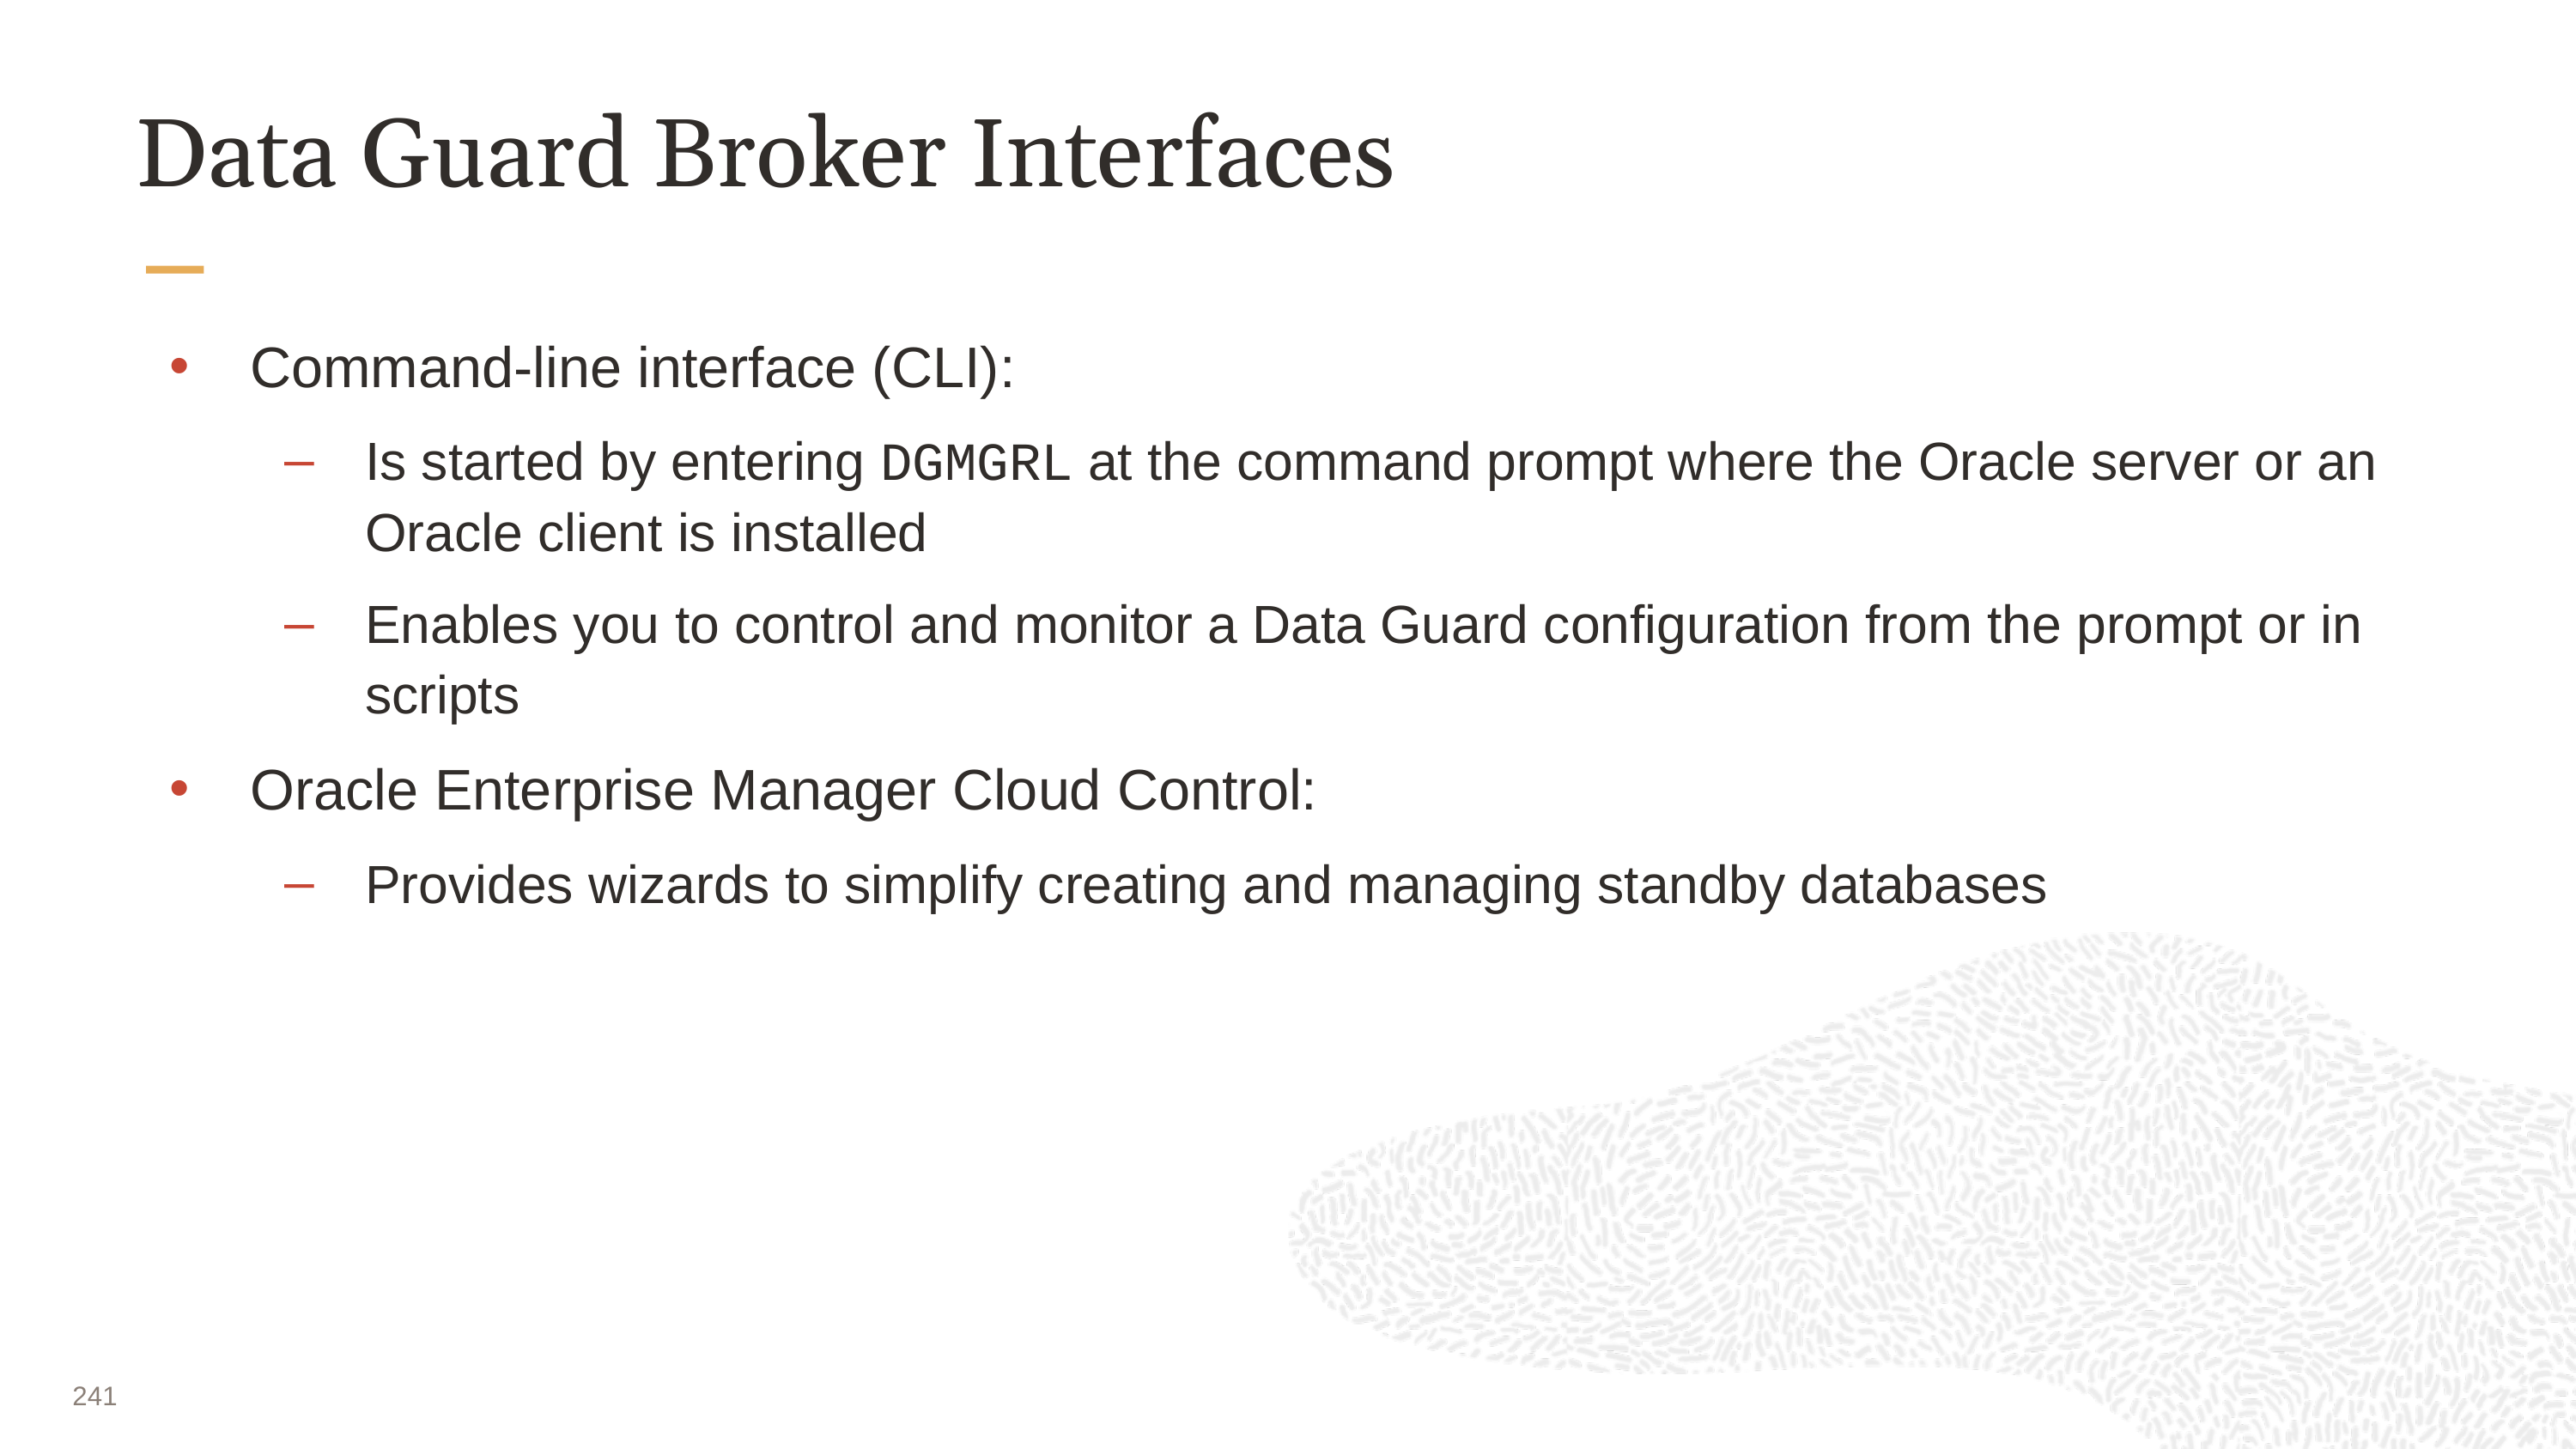

# Data Guard Broker Interfaces
Command-line interface (CLI):
Is started by entering DGMGRL at the command prompt where the Oracle server or an Oracle client is installed
Enables you to control and monitor a Data Guard configuration from the prompt or in scripts
Oracle Enterprise Manager Cloud Control:
Provides wizards to simplify creating and managing standby databases